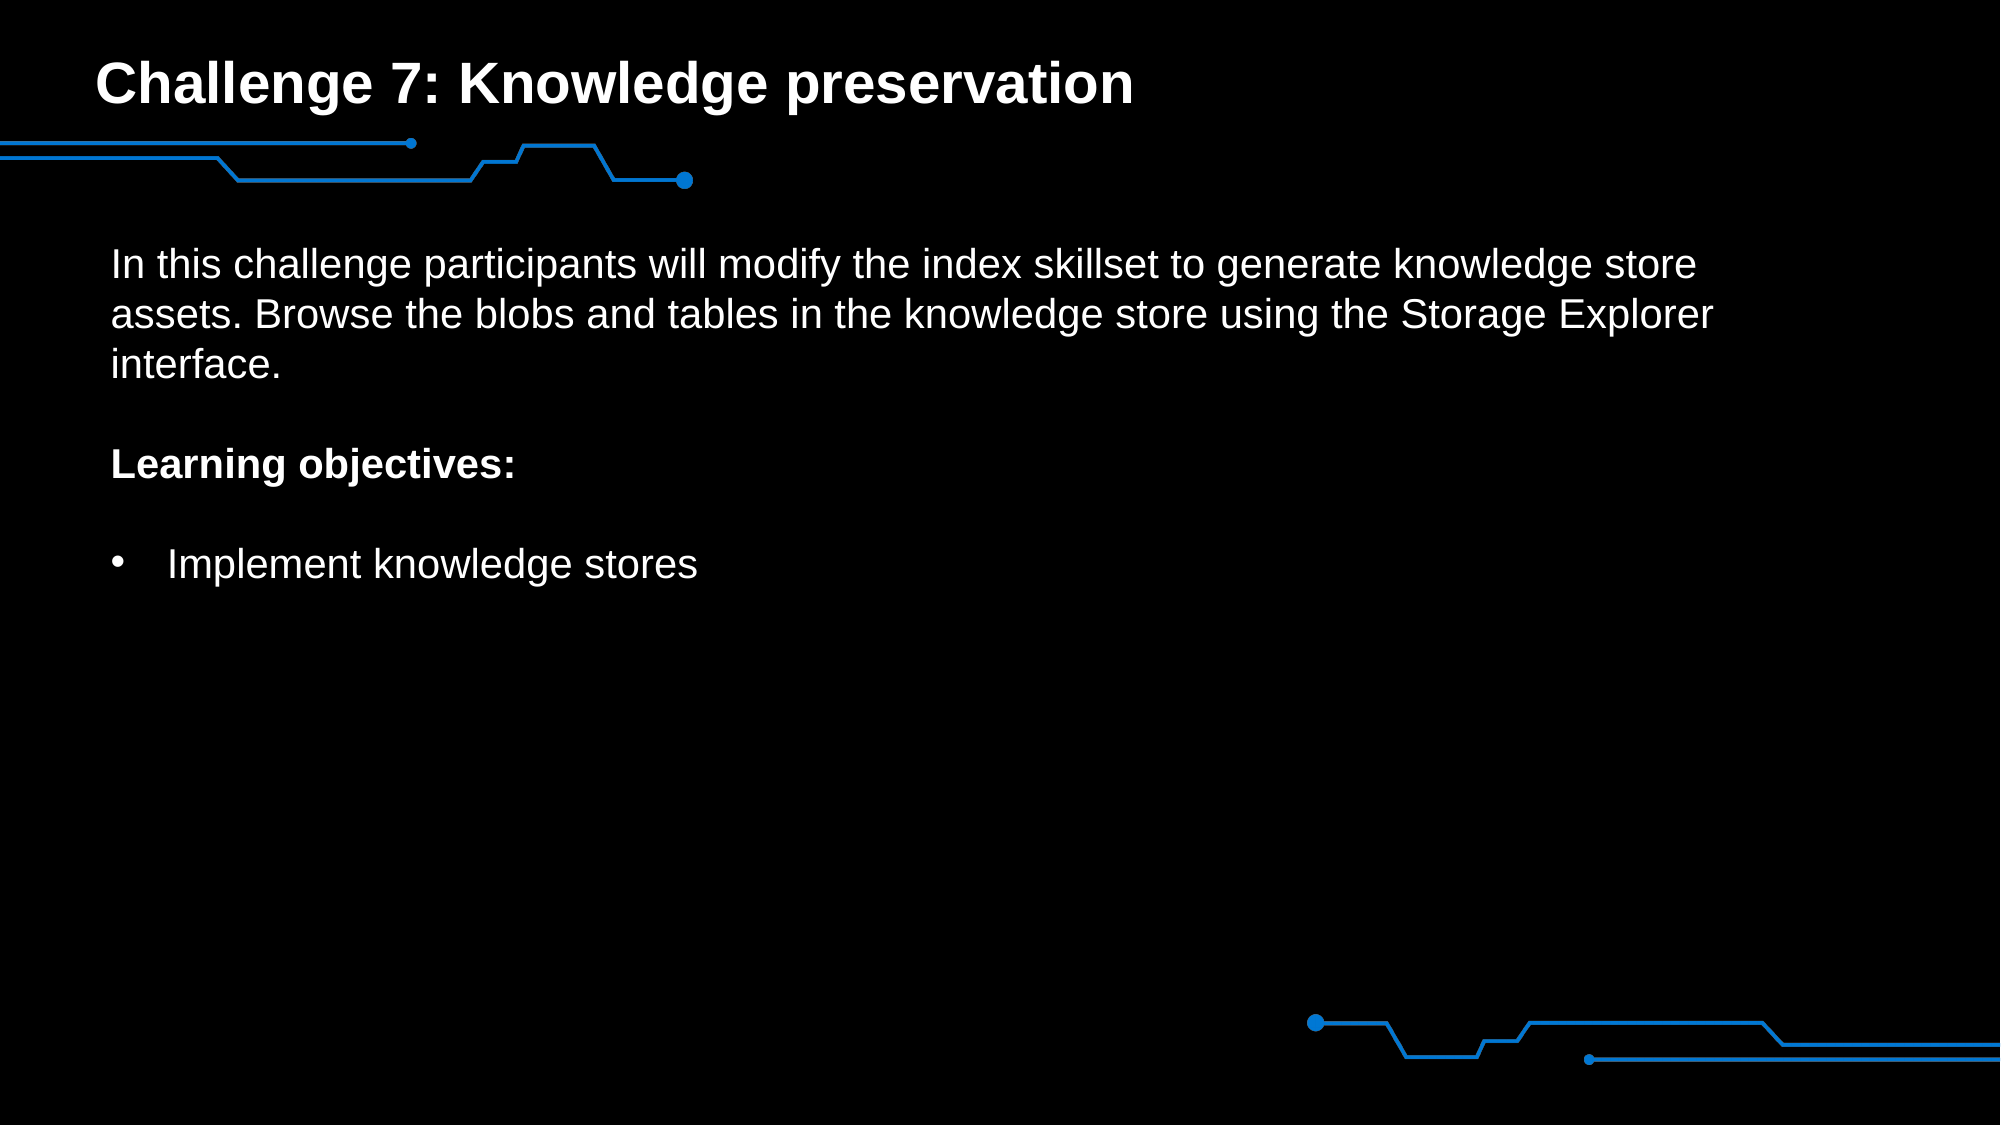

# Challenge 7: Knowledge preservation
In this challenge participants will modify the index skillset to generate knowledge store assets. Browse the blobs and tables in the knowledge store using the Storage Explorer interface.

Learning objectives:

Implement knowledge stores